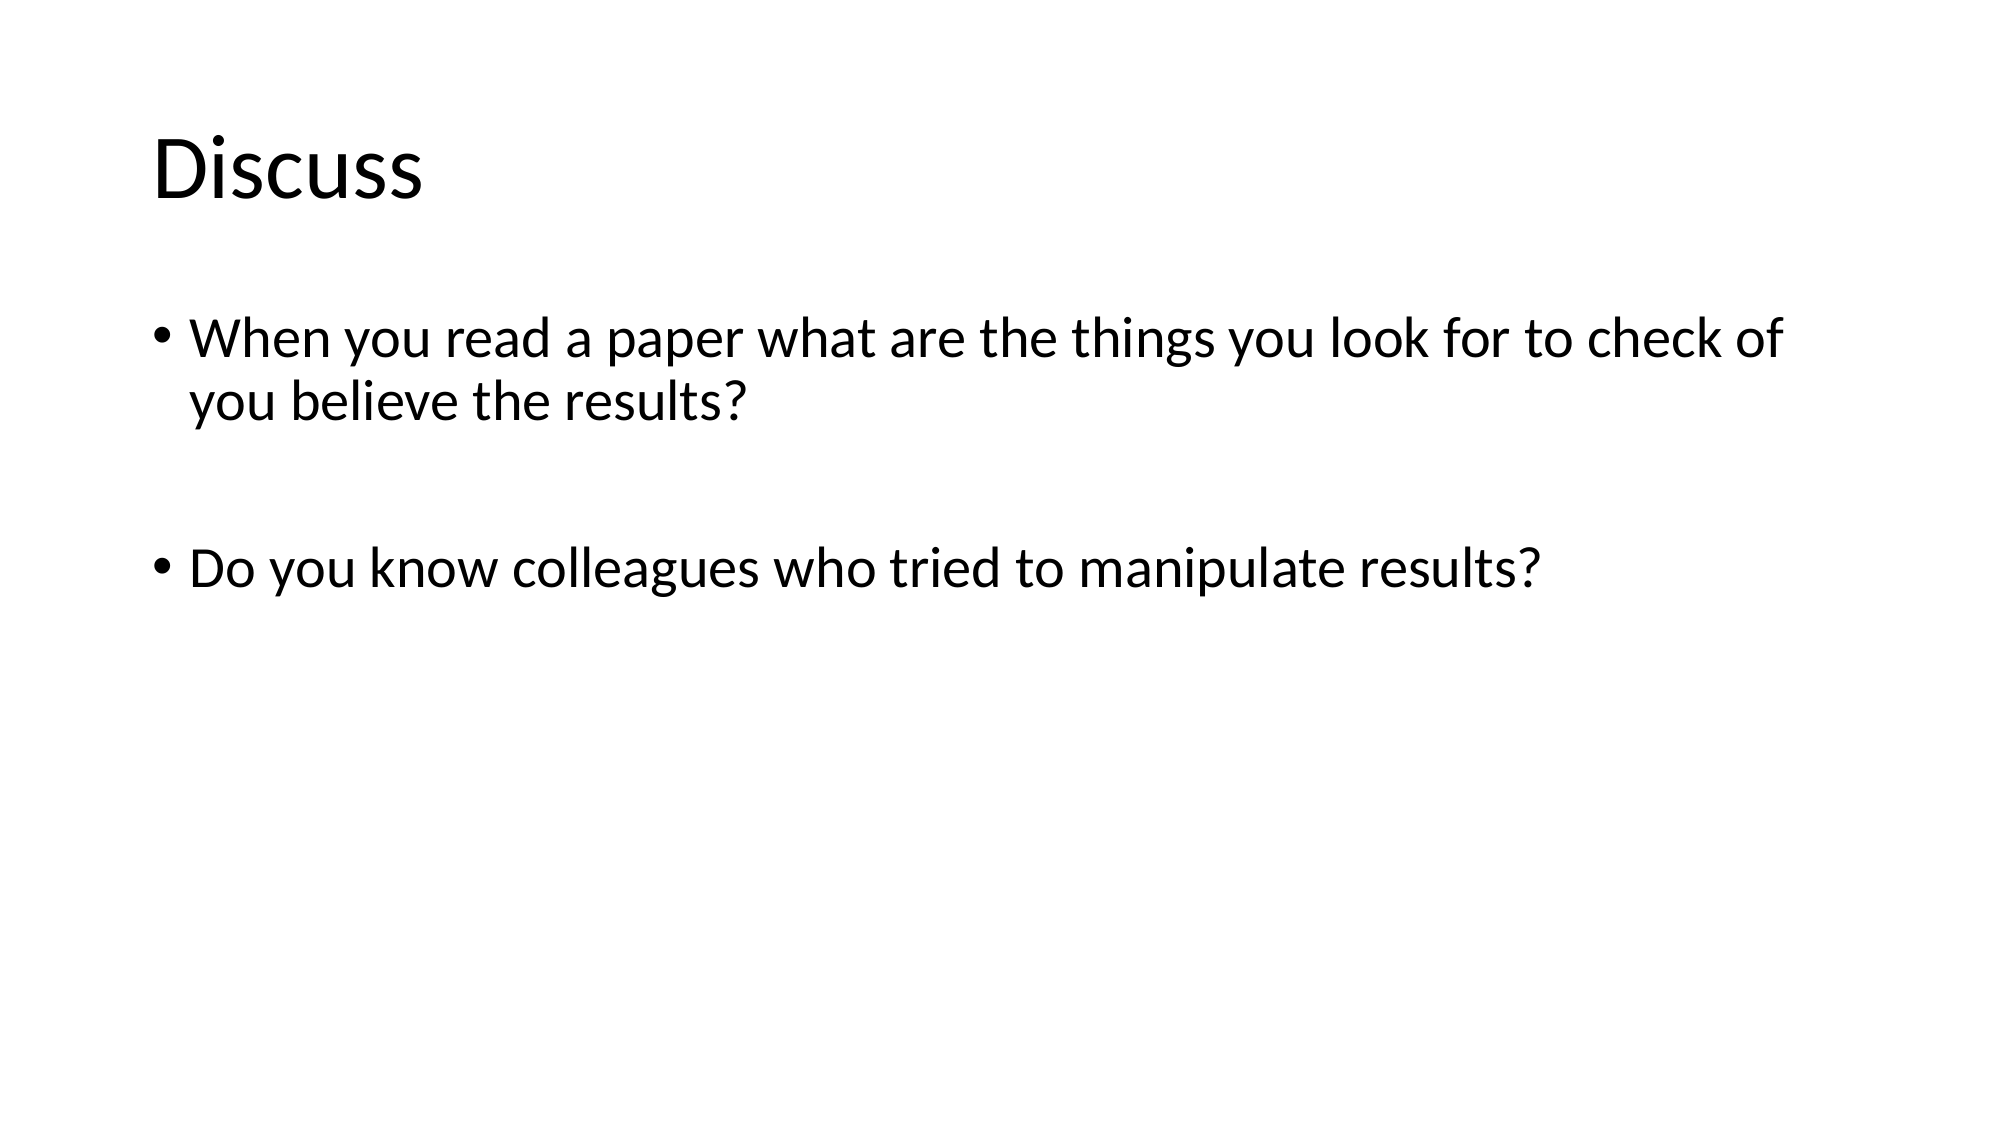

# Discuss
When you read a paper what are the things you look for to check of you believe the results?

Do you know colleagues who tried to manipulate results?